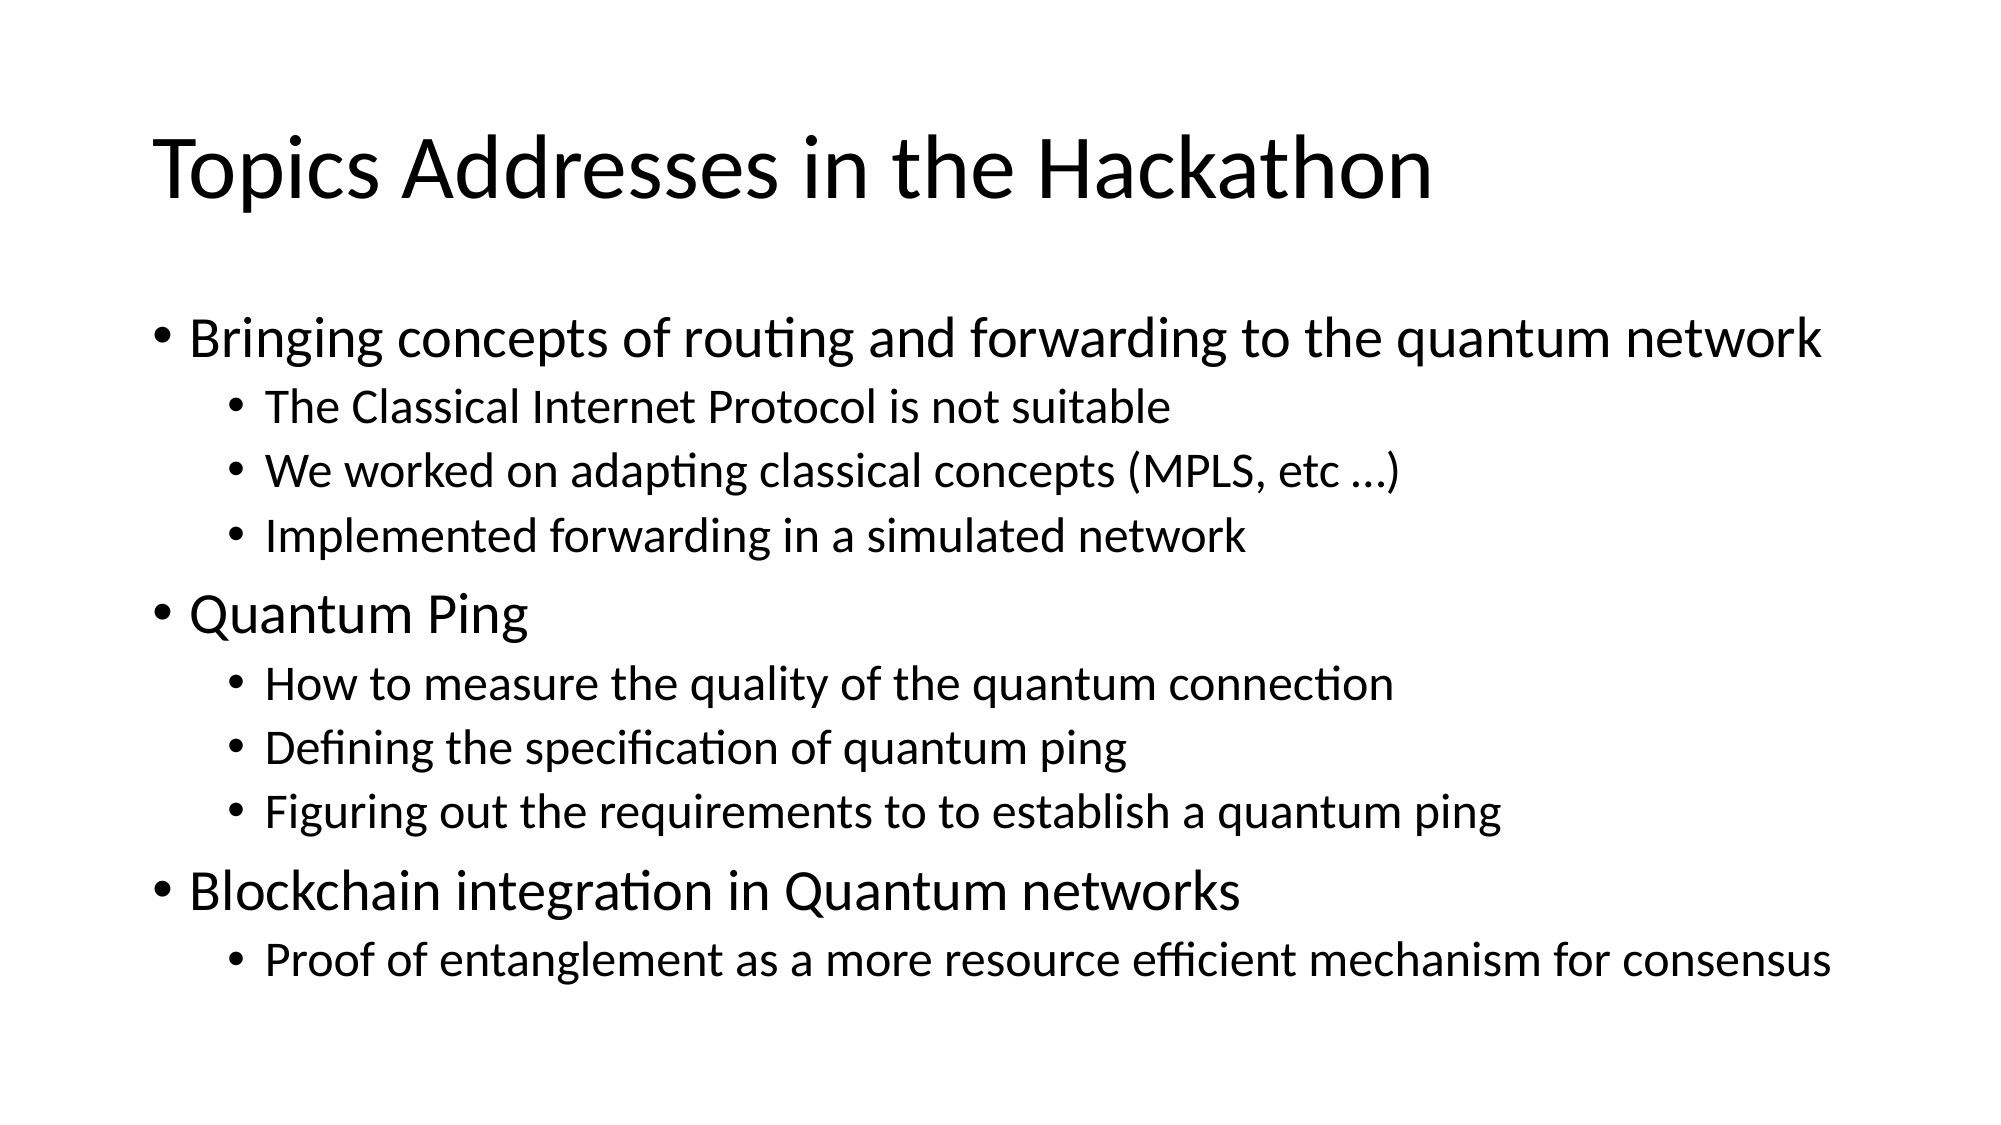

# Topics Addresses in the Hackathon
Bringing concepts of routing and forwarding to the quantum network
The Classical Internet Protocol is not suitable
We worked on adapting classical concepts (MPLS, etc …)
Implemented forwarding in a simulated network
Quantum Ping
How to measure the quality of the quantum connection
Defining the specification of quantum ping
Figuring out the requirements to to establish a quantum ping
Blockchain integration in Quantum networks
Proof of entanglement as a more resource efficient mechanism for consensus